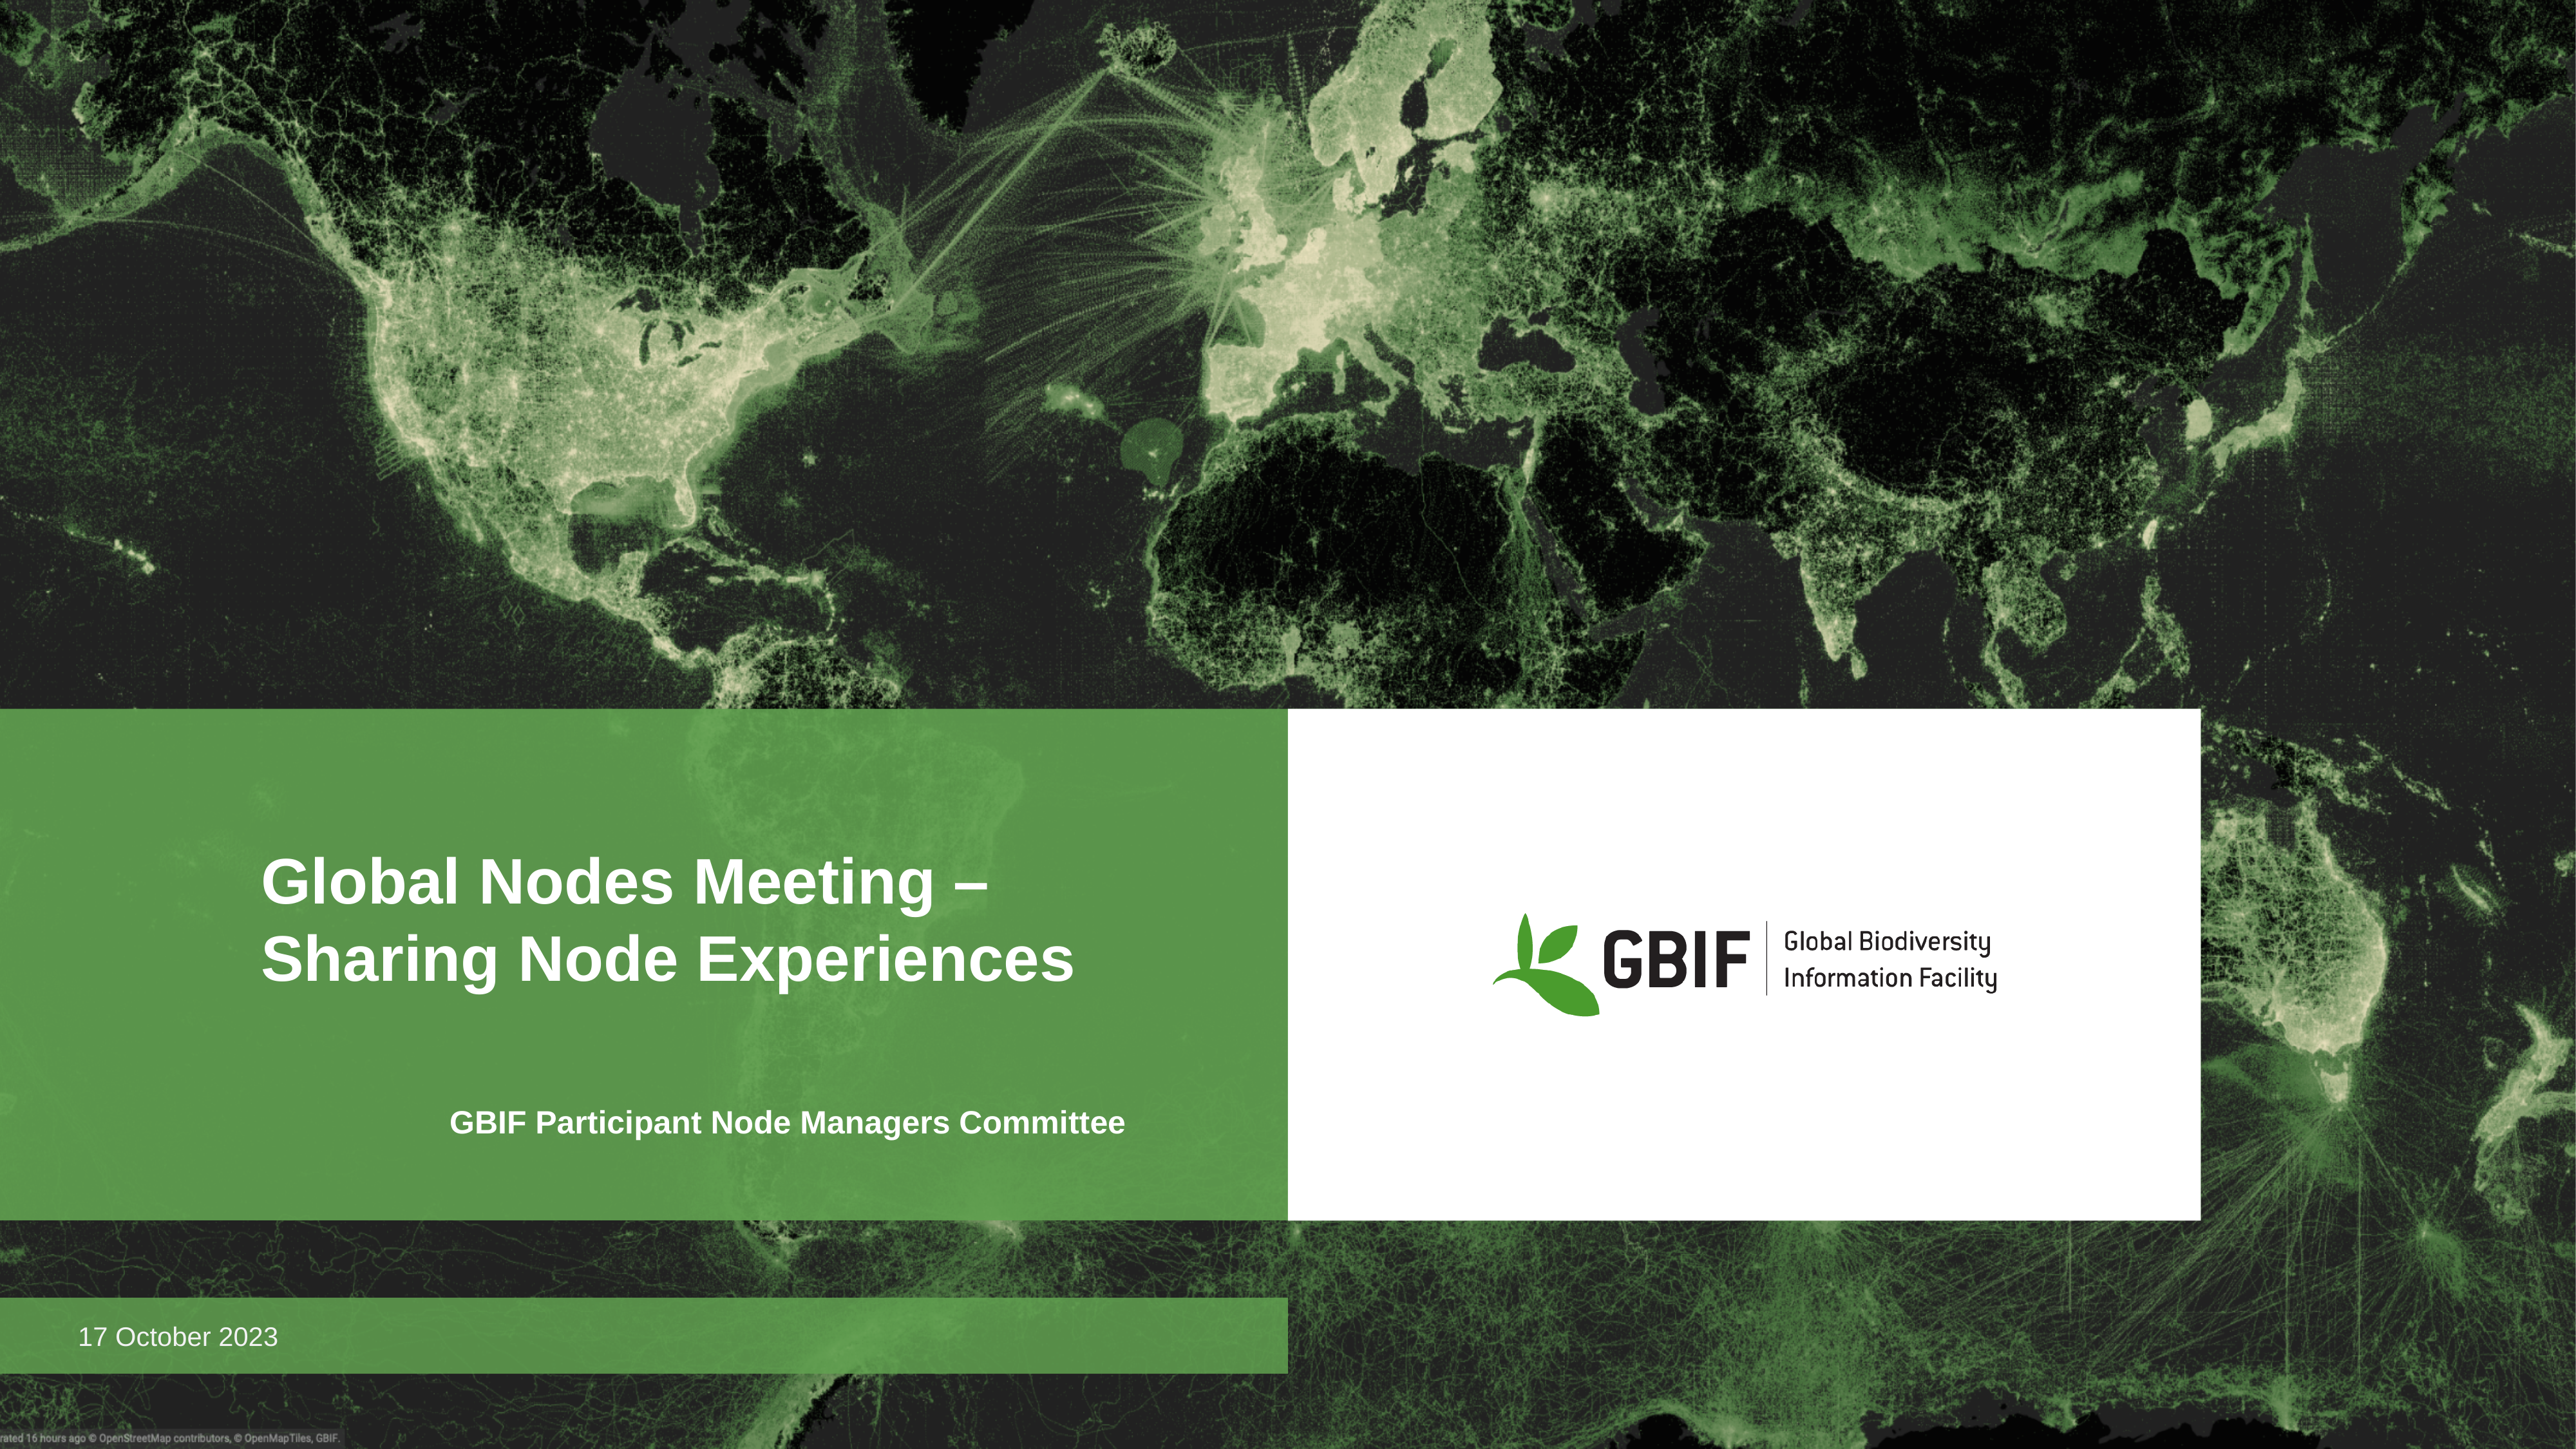

# Global Nodes Meeting – Sharing Node Experiences
GBIF Participant Node Managers Committee
17 October 2023